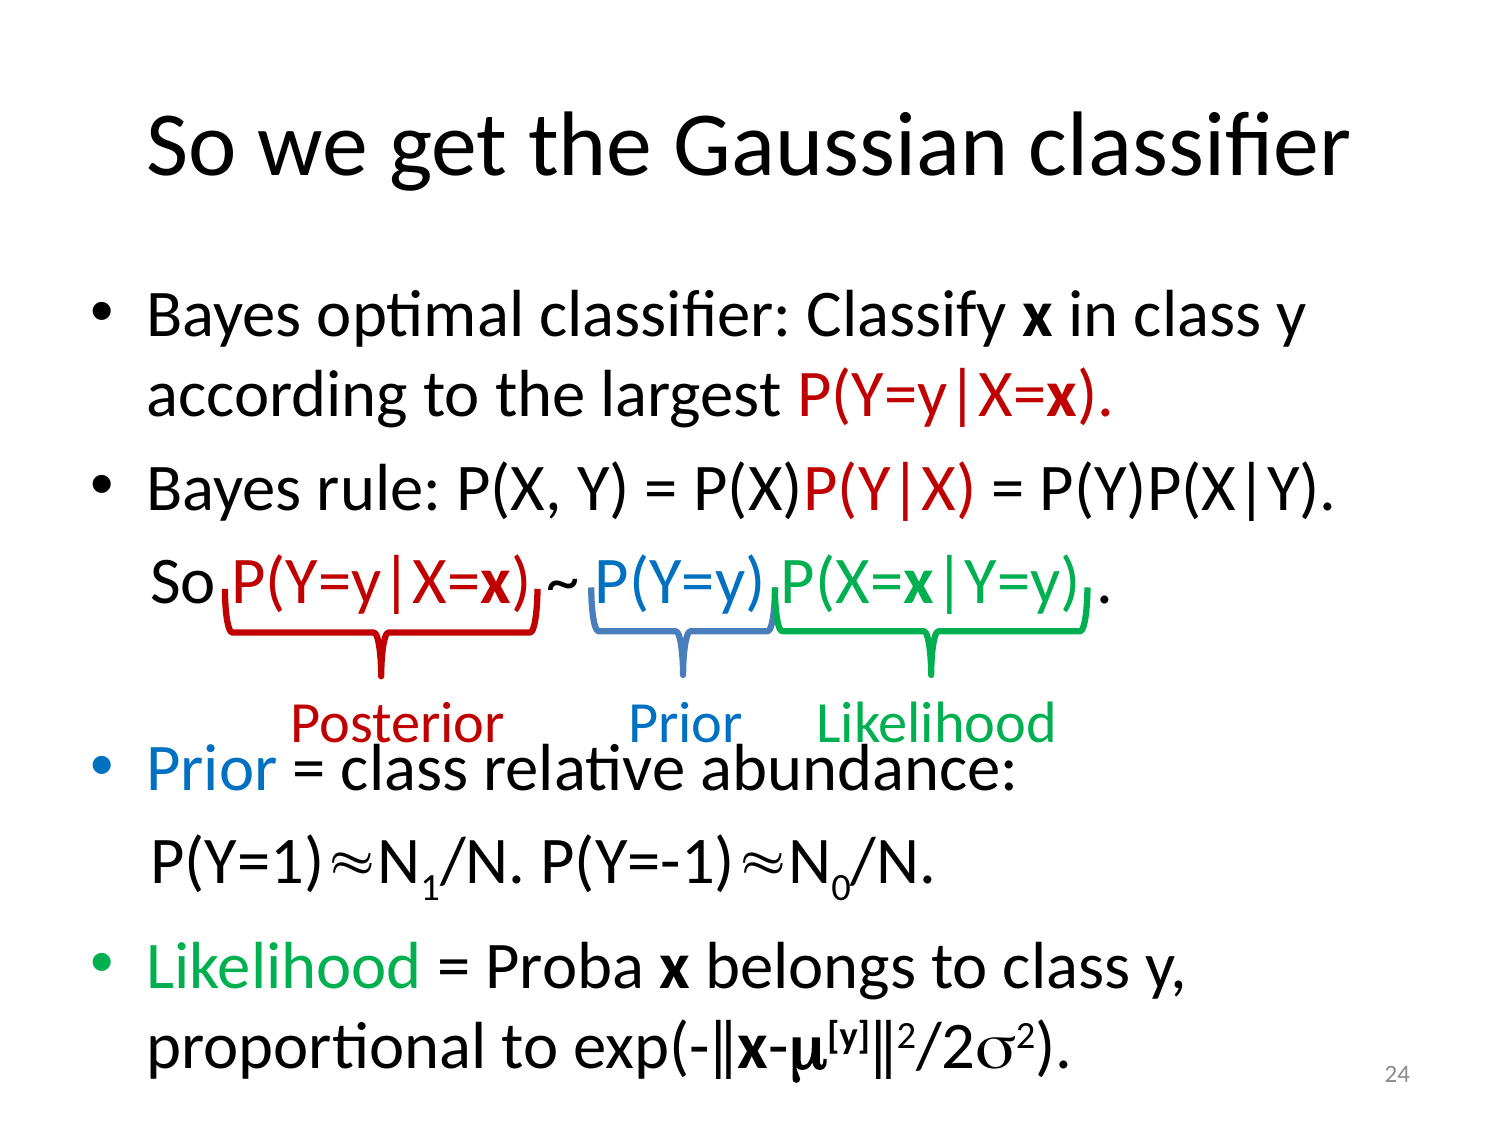

# So we get the Gaussian classifier
Bayes optimal classifier: Classify x in class y according to the largest P(Y=y|X=x).
Bayes rule: P(X, Y) = P(X)P(Y|X) = P(Y)P(X|Y).
    So P(Y=y|X=x) ~ P(Y=y) P(X=x|Y=y) .

Prior = class relative abundance:
    P(Y=1)≈N1/N. P(Y=-1)≈N0/N.
Likelihood = Proba x belongs to class y, proportional to exp(-ǁx-μ[y]ǁ2/2σ2).

Prior
Likelihood
Posterior
24